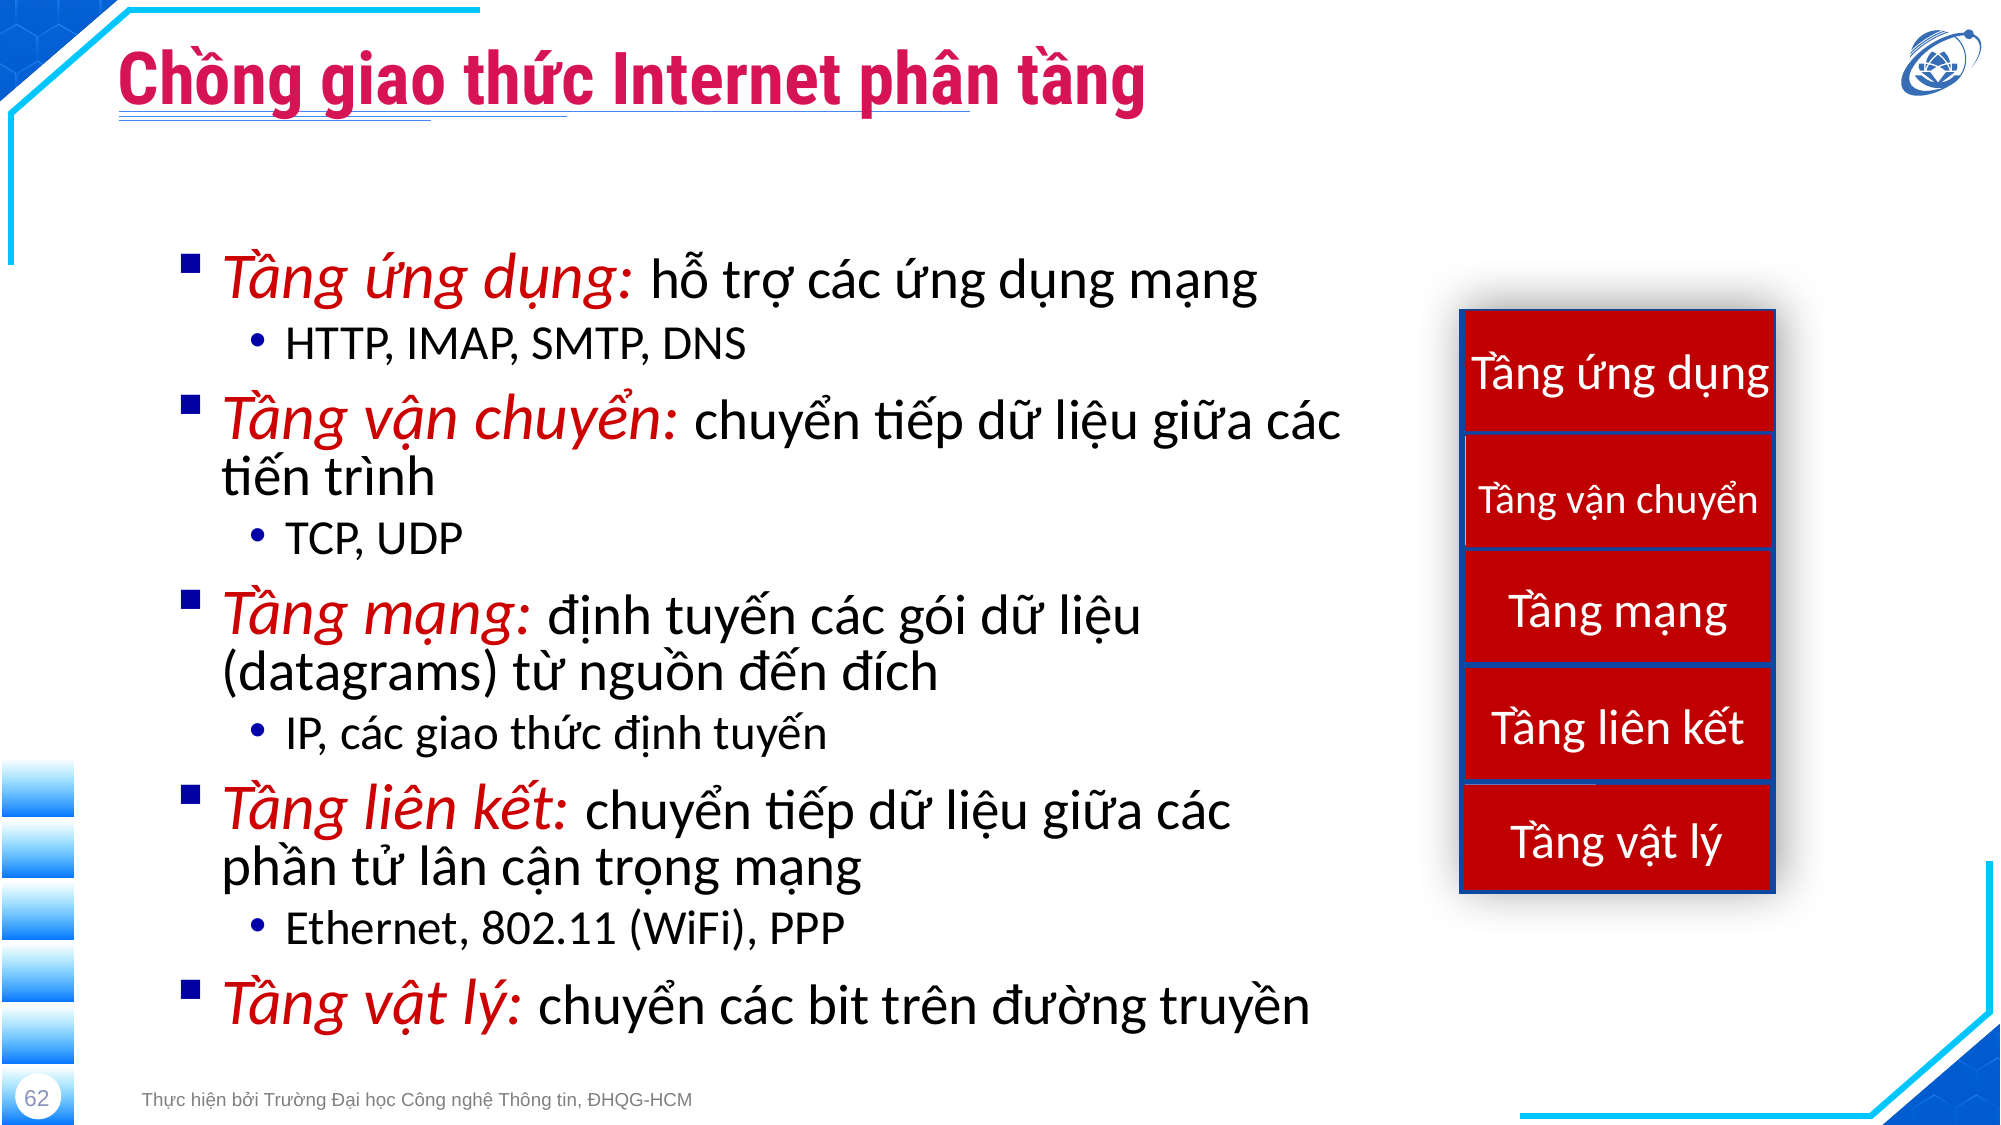

# Chồng giao thức Internet phân tầng
Tầng ứng dụng: hỗ trợ các ứng dụng mạng
HTTP, IMAP, SMTP, DNS
Tầng vận chuyển: chuyển tiếp dữ liệu giữa các tiến trình
TCP, UDP
Tầng mạng: định tuyến các gói dữ liệu (datagrams) từ nguồn đến đích
IP, các giao thức định tuyến
Tầng liên kết: chuyển tiếp dữ liệu giữa các phần tử lân cận trọng mạng
Ethernet, 802.11 (WiFi), PPP
Tầng vật lý: chuyển các bit trên đường truyền

Tầng ứng dụng

Tầng ứng dụng

Tầng vận chuyển
Tầng vận chuyển

Tầng mạng
Tầng mạng

Tầng liên kết
Tàng liên kết

Tầng vật lý
Tầng vật lý
62
Thực hiện bởi Trường Đại học Công nghệ Thông tin, ĐHQG-HCM